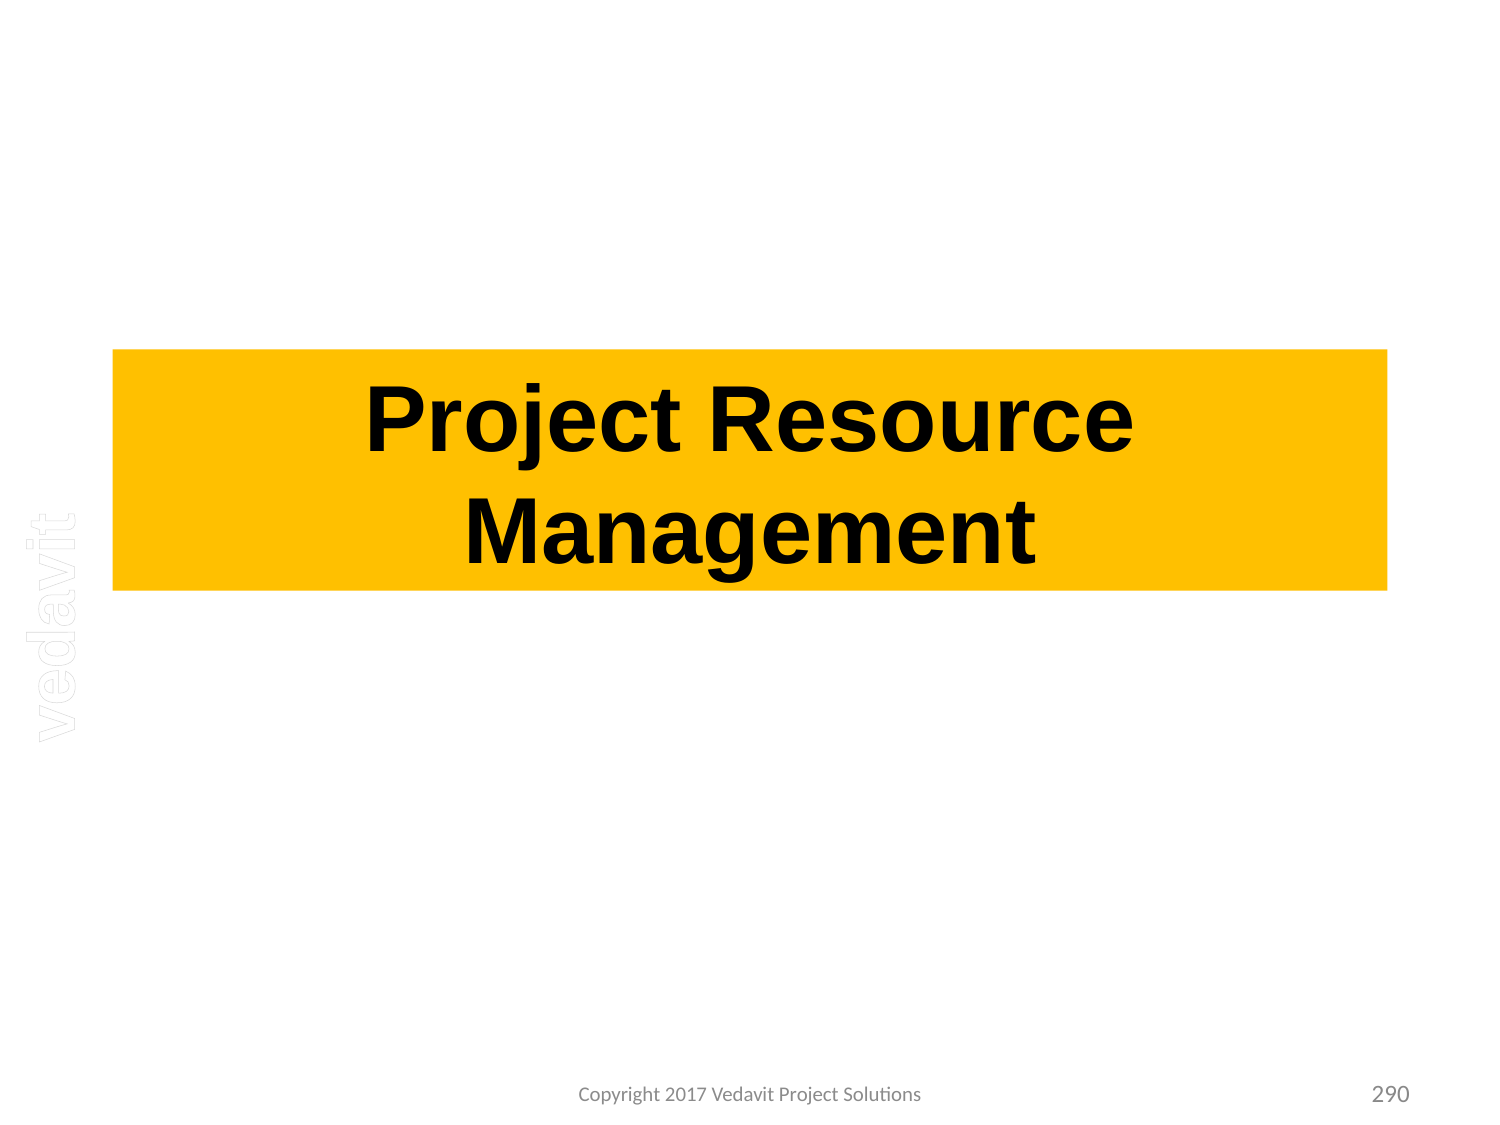

# Project Resource Management

Copyright 2017 Vedavit Project Solutions
290